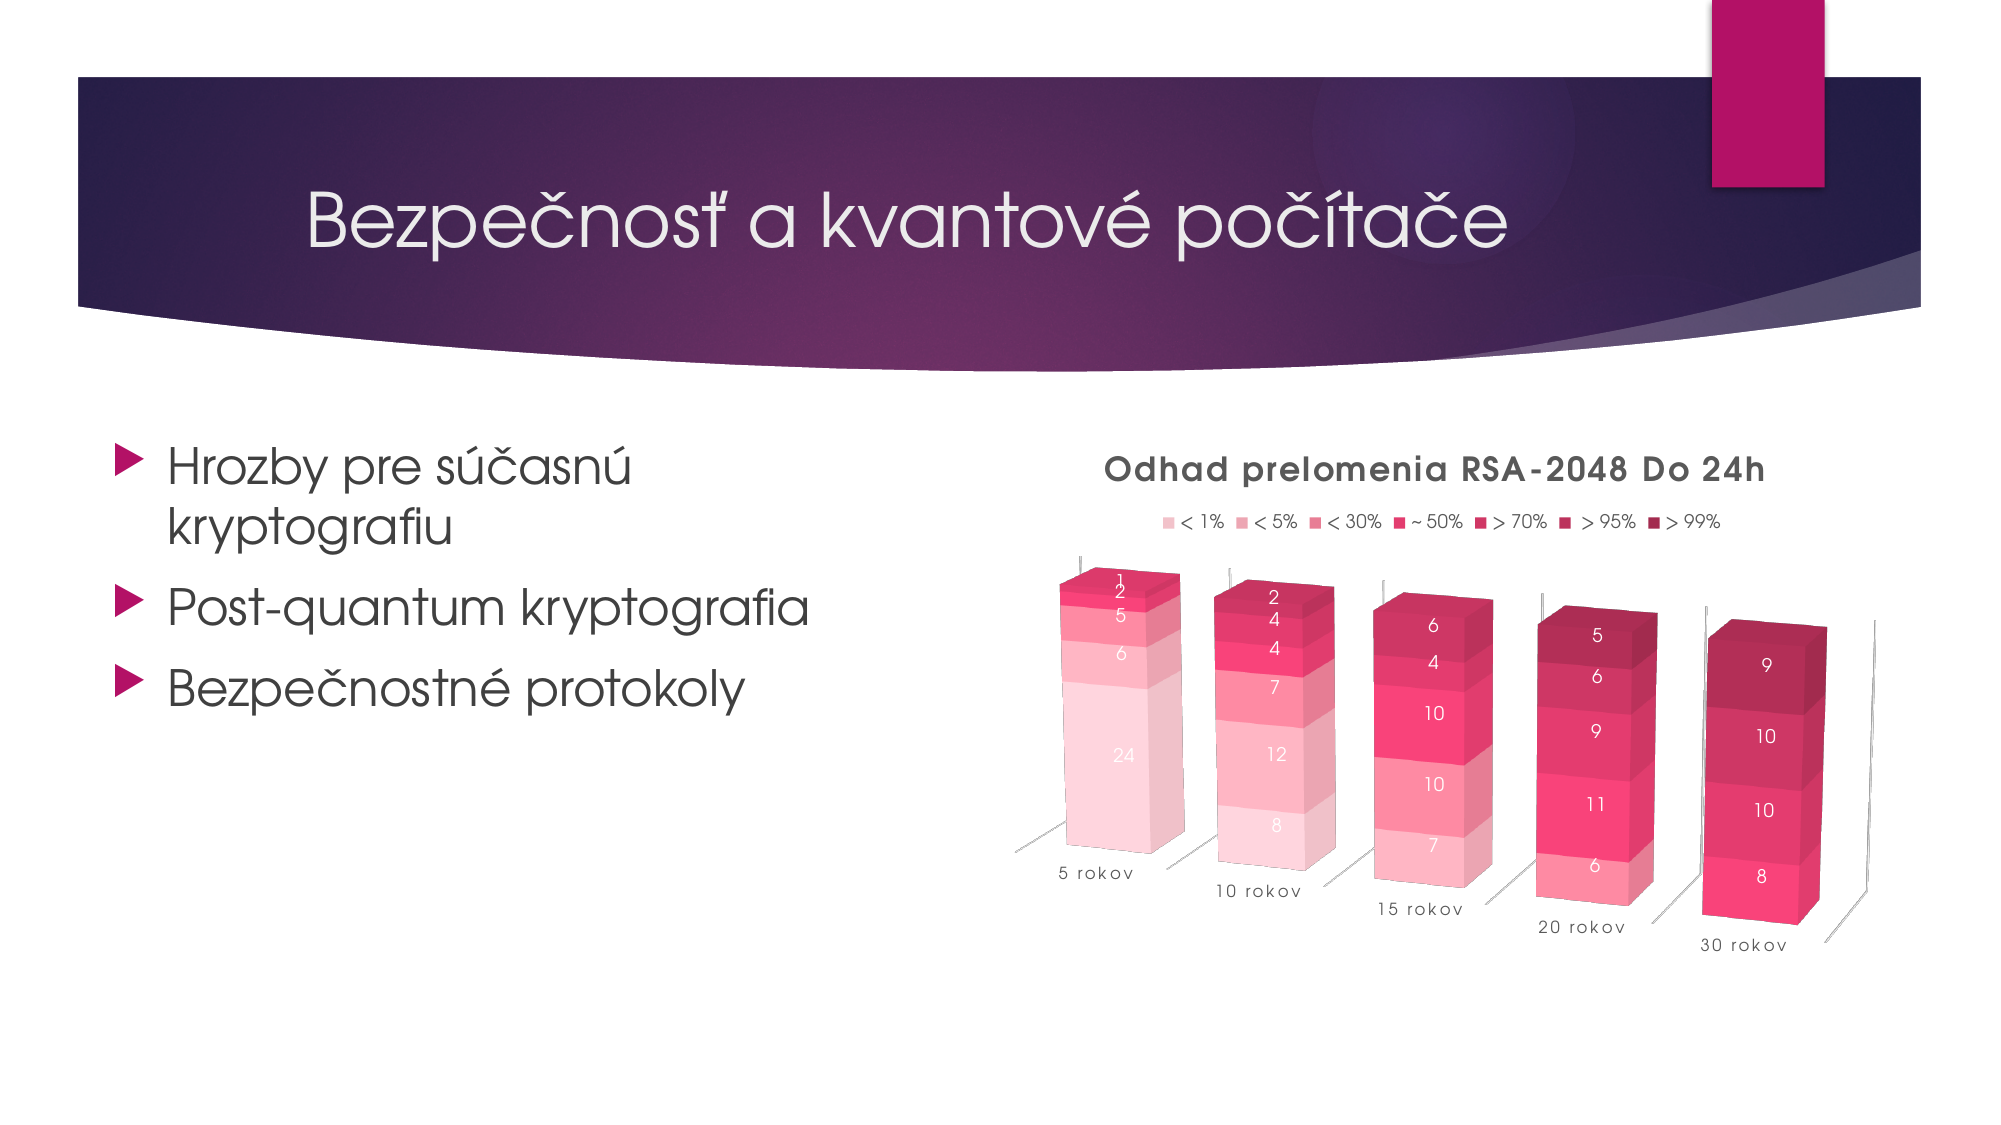

# Bezpečnosť a kvantové počítače
Hrozby pre súčasnú kryptografiu
Post-quantum kryptografia
Bezpečnostné protokoly

[unsupported chart]